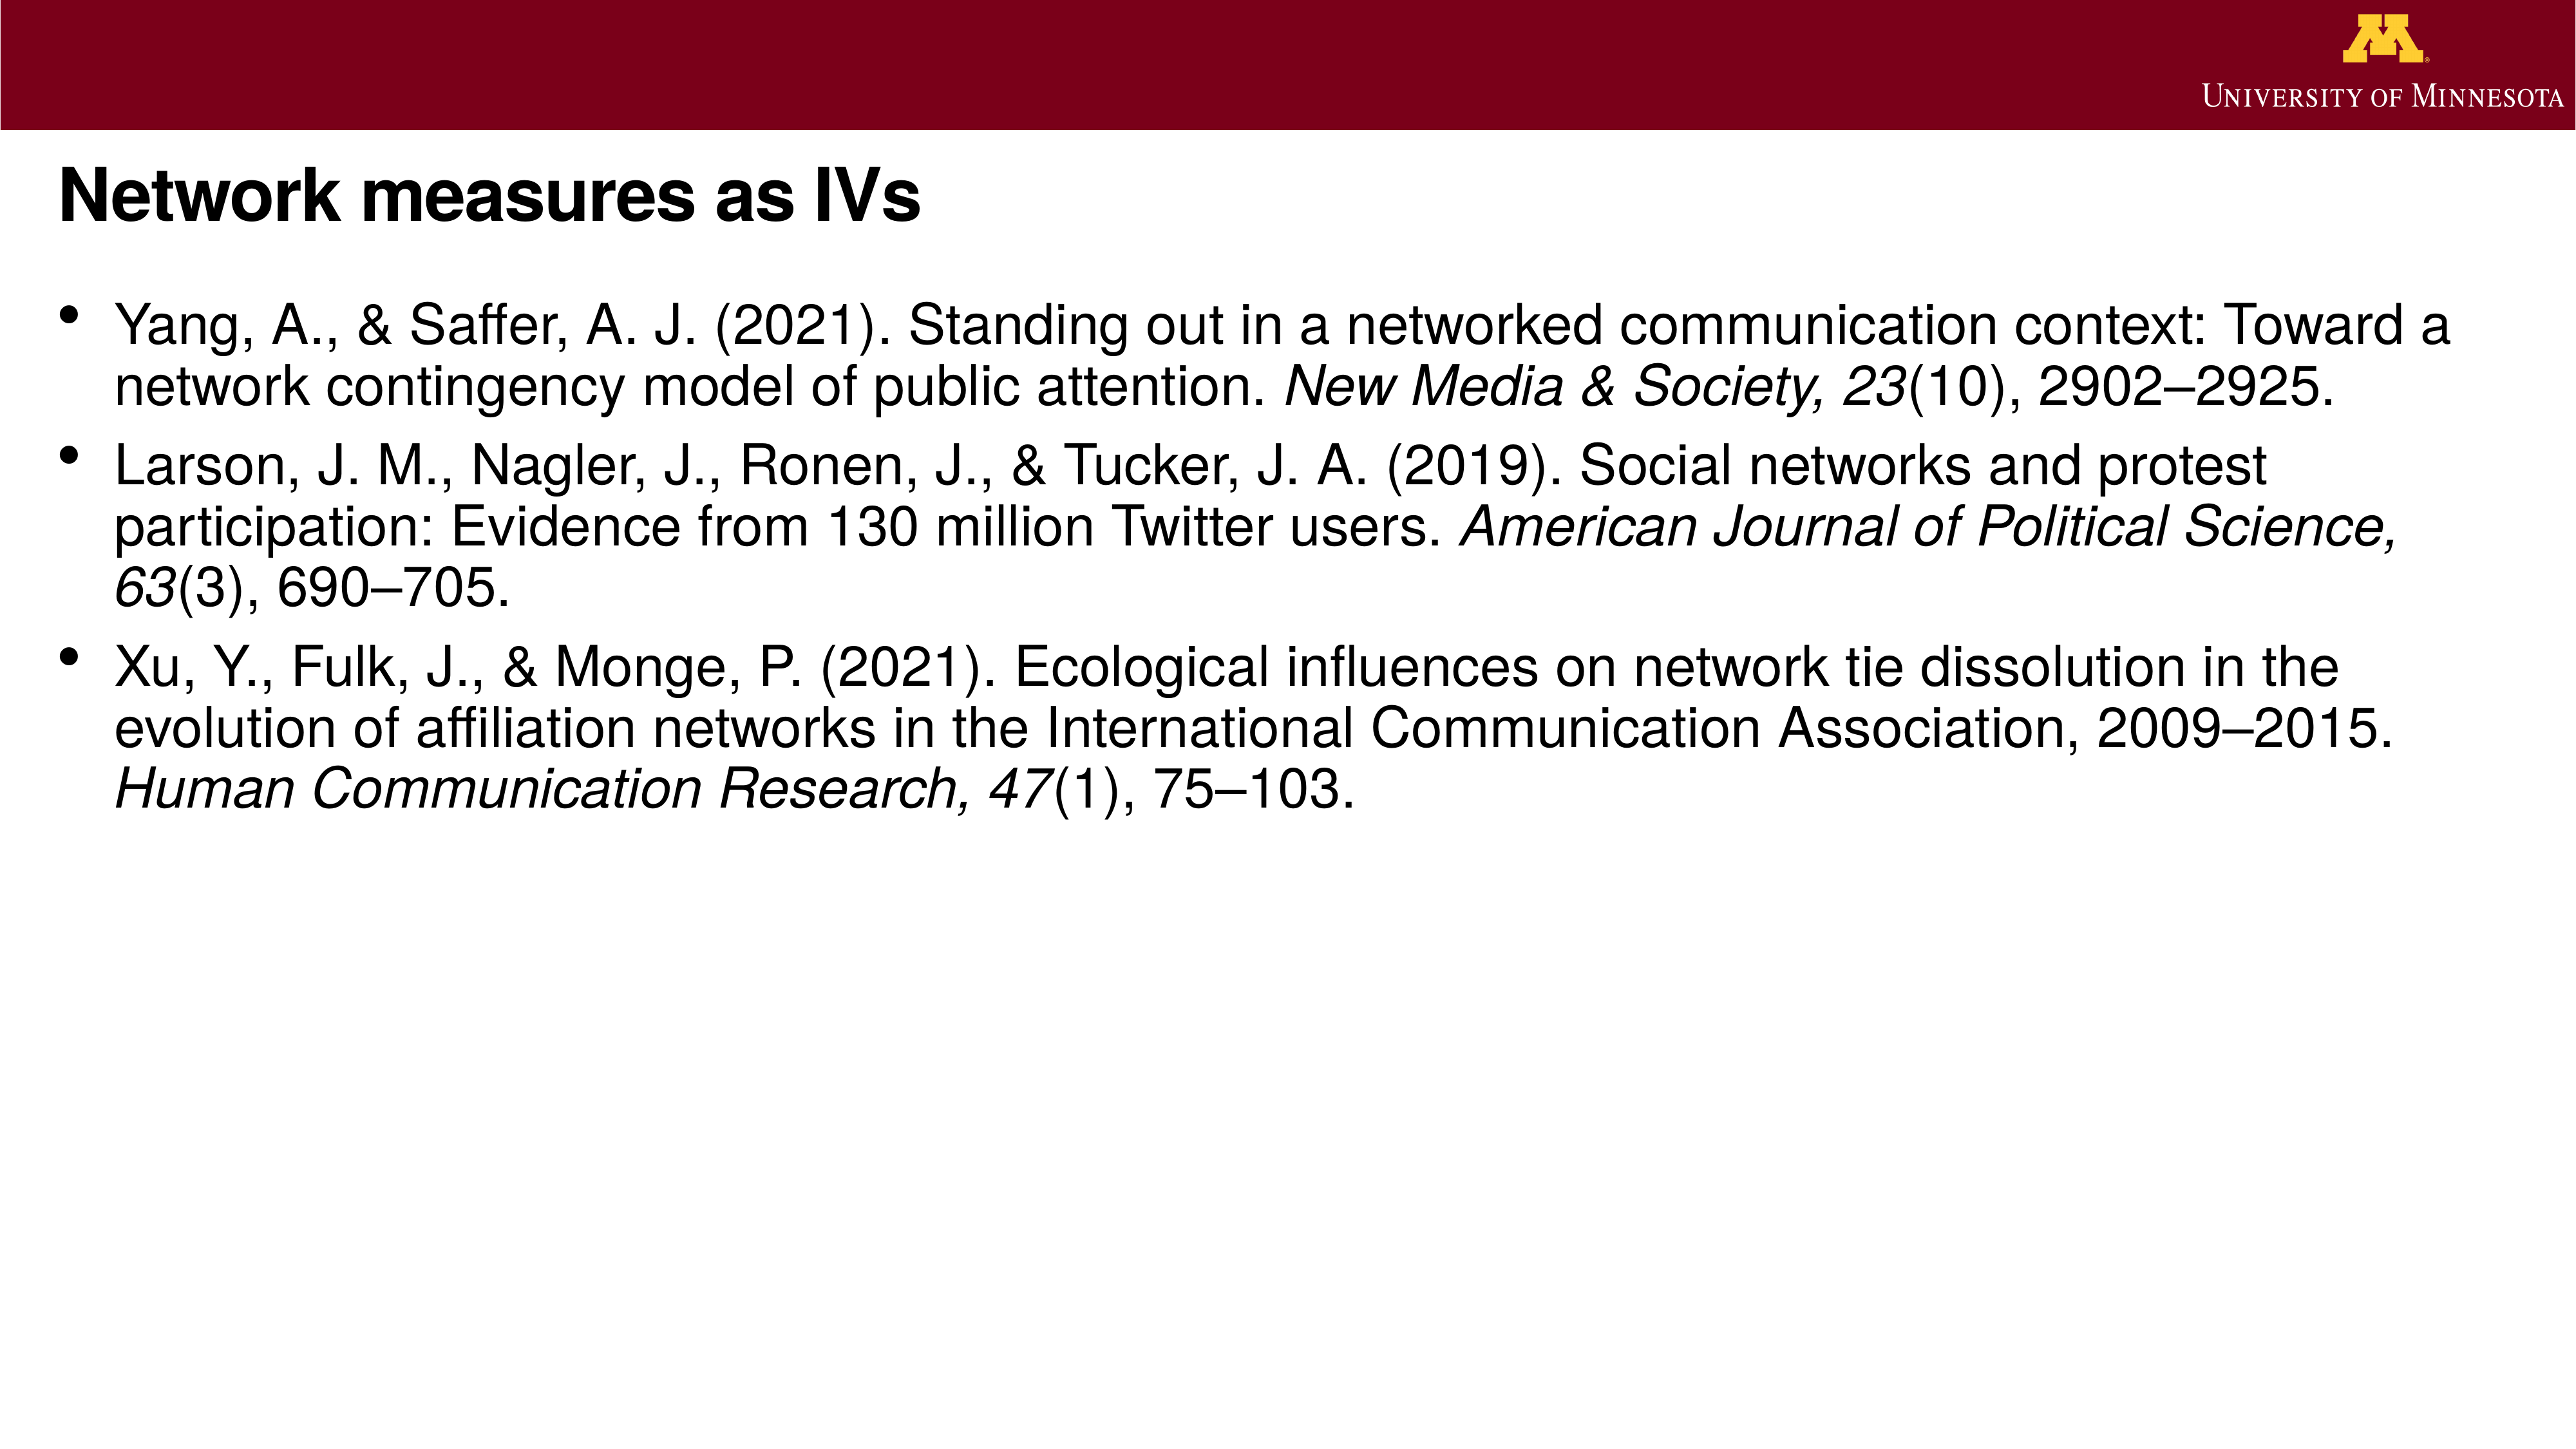

# Network measures as IVs
Yang, A., & Saffer, A. J. (2021). Standing out in a networked communication context: Toward a network contingency model of public attention. New Media & Society, 23(10), 2902–2925.
Larson, J. M., Nagler, J., Ronen, J., & Tucker, J. A. (2019). Social networks and protest participation: Evidence from 130 million Twitter users. American Journal of Political Science, 63(3), 690–705.
Xu, Y., Fulk, J., & Monge, P. (2021). Ecological influences on network tie dissolution in the evolution of affiliation networks in the International Communication Association, 2009–2015. Human Communication Research, 47(1), 75–103.